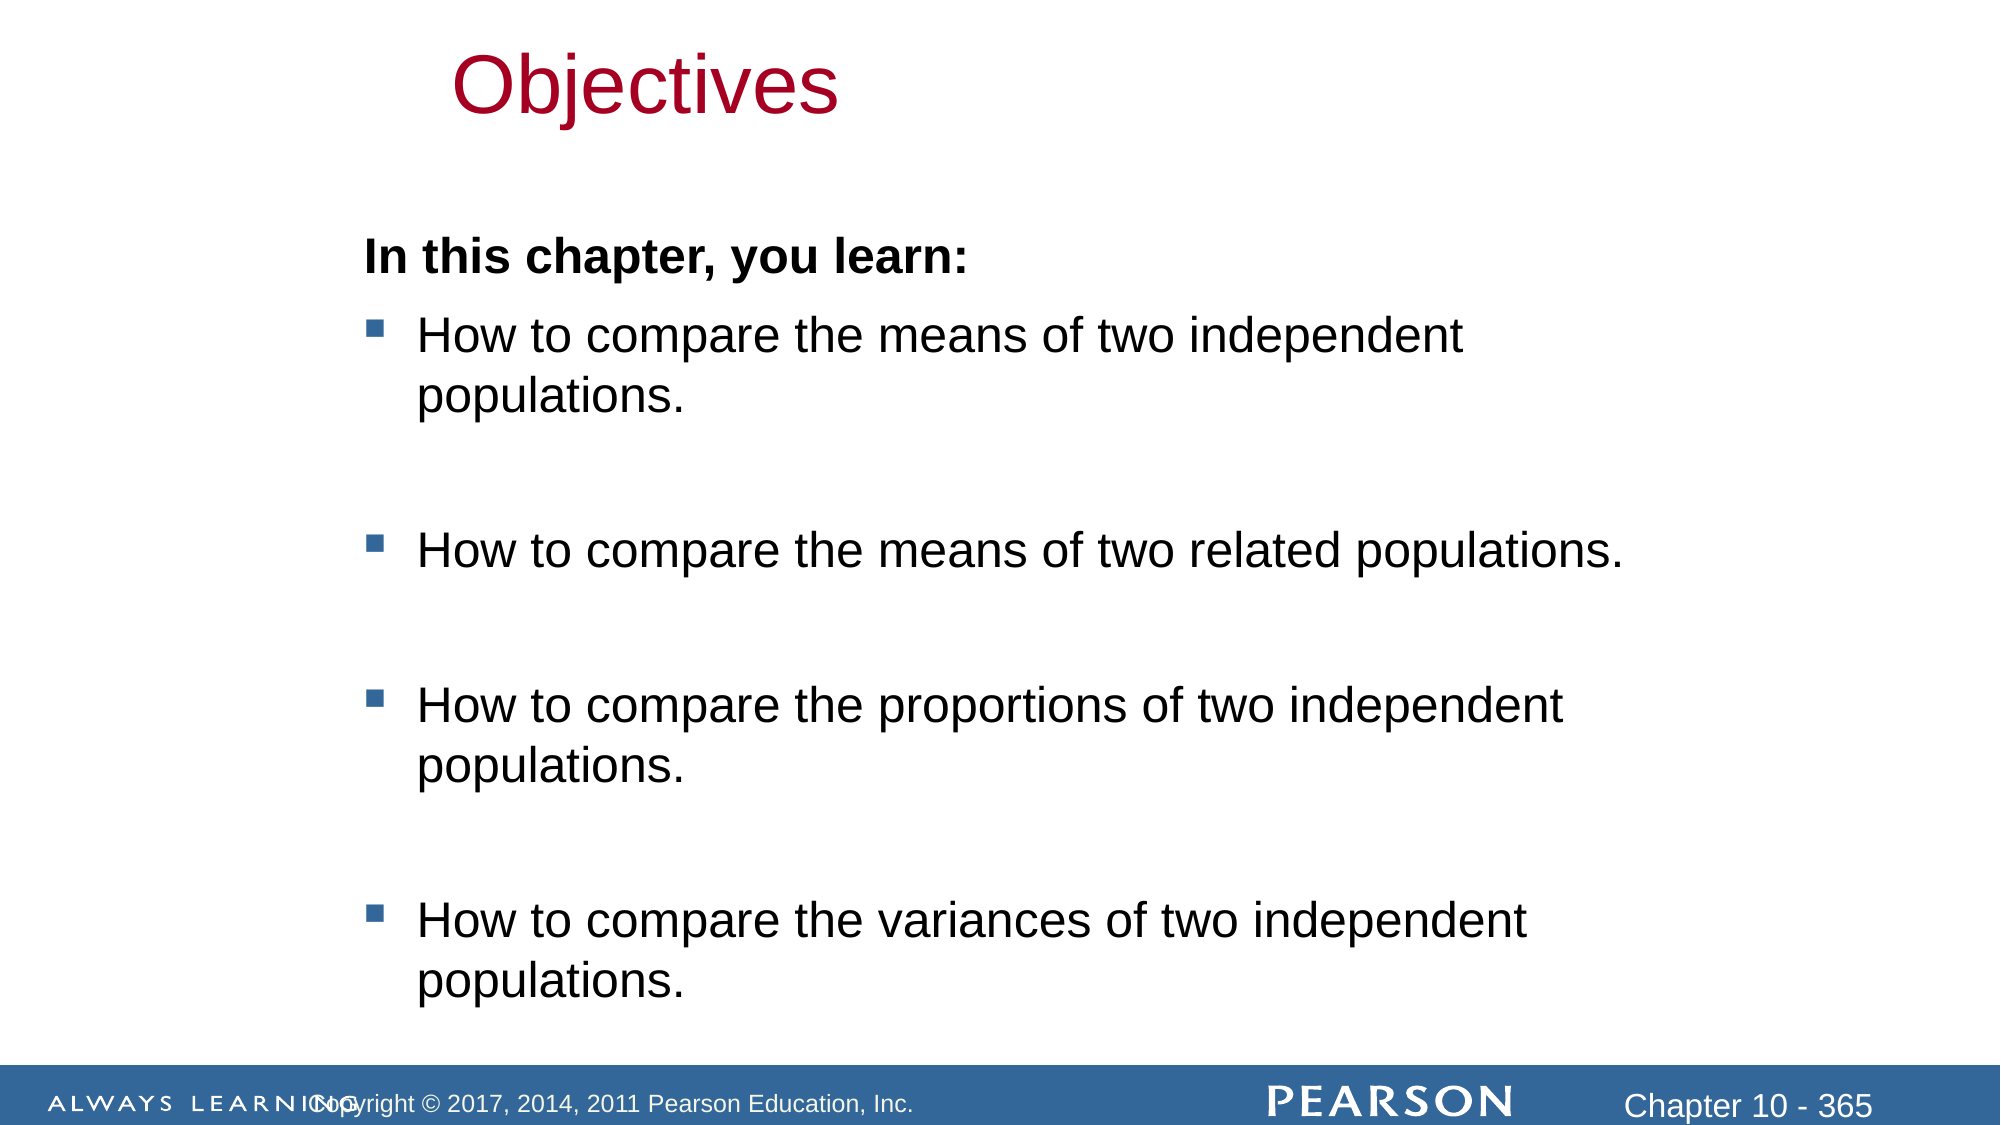

Objectives
In this chapter, you learn:
How to compare the means of two independent populations.

How to compare the means of two related populations.

How to compare the proportions of two independent populations.

How to compare the variances of two independent populations.